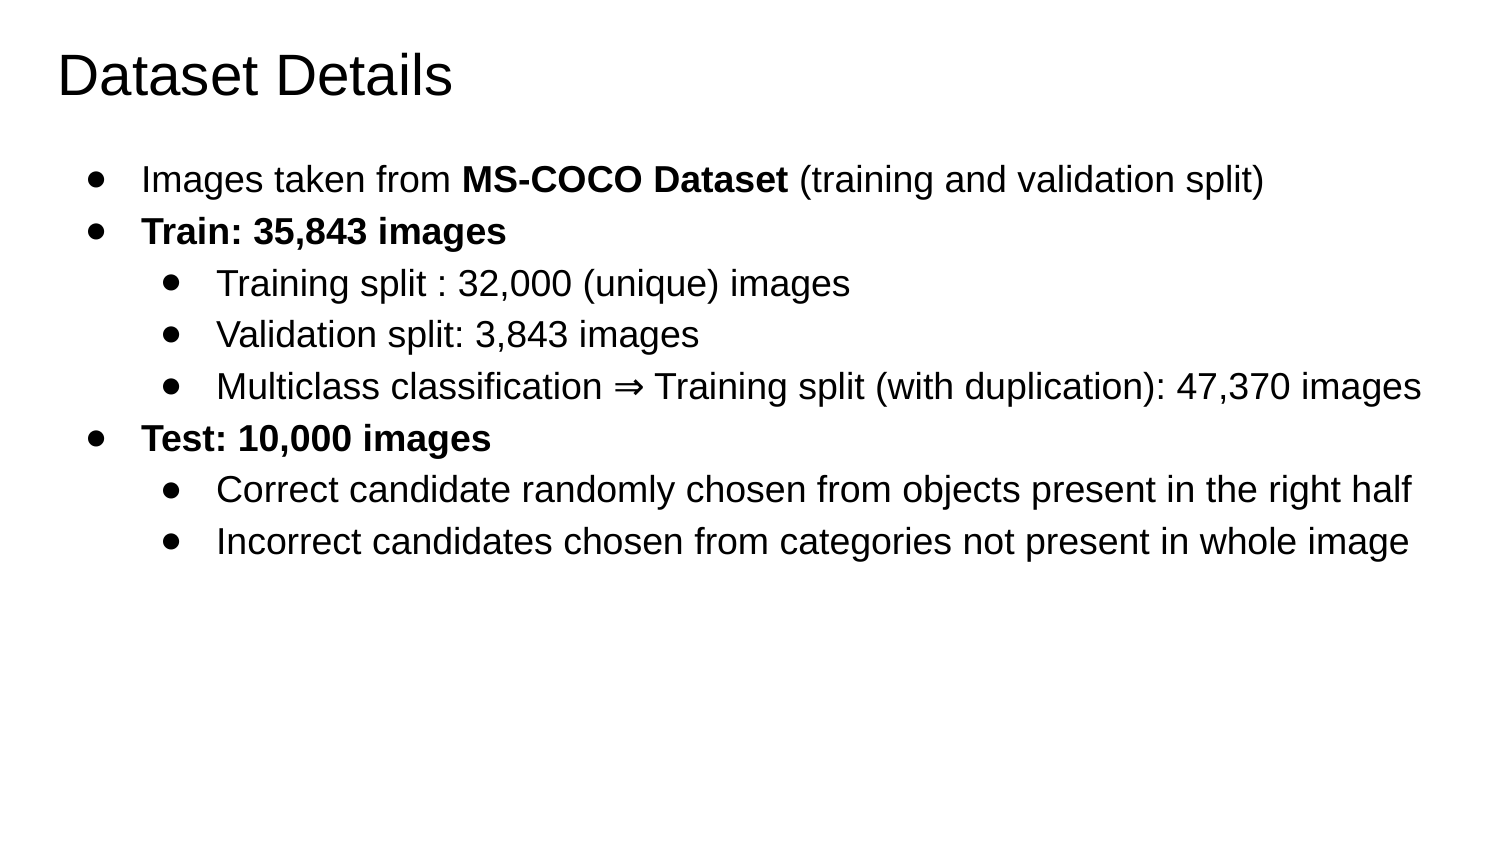

# Dataset Details
Images taken from MS-COCO Dataset (training and validation split)
Train: 35,843 images
Training split : 32,000 (unique) images
Validation split: 3,843 images
Multiclass classification ⇒ Training split (with duplication): 47,370 images
Test: 10,000 images
Correct candidate randomly chosen from objects present in the right half
Incorrect candidates chosen from categories not present in whole image